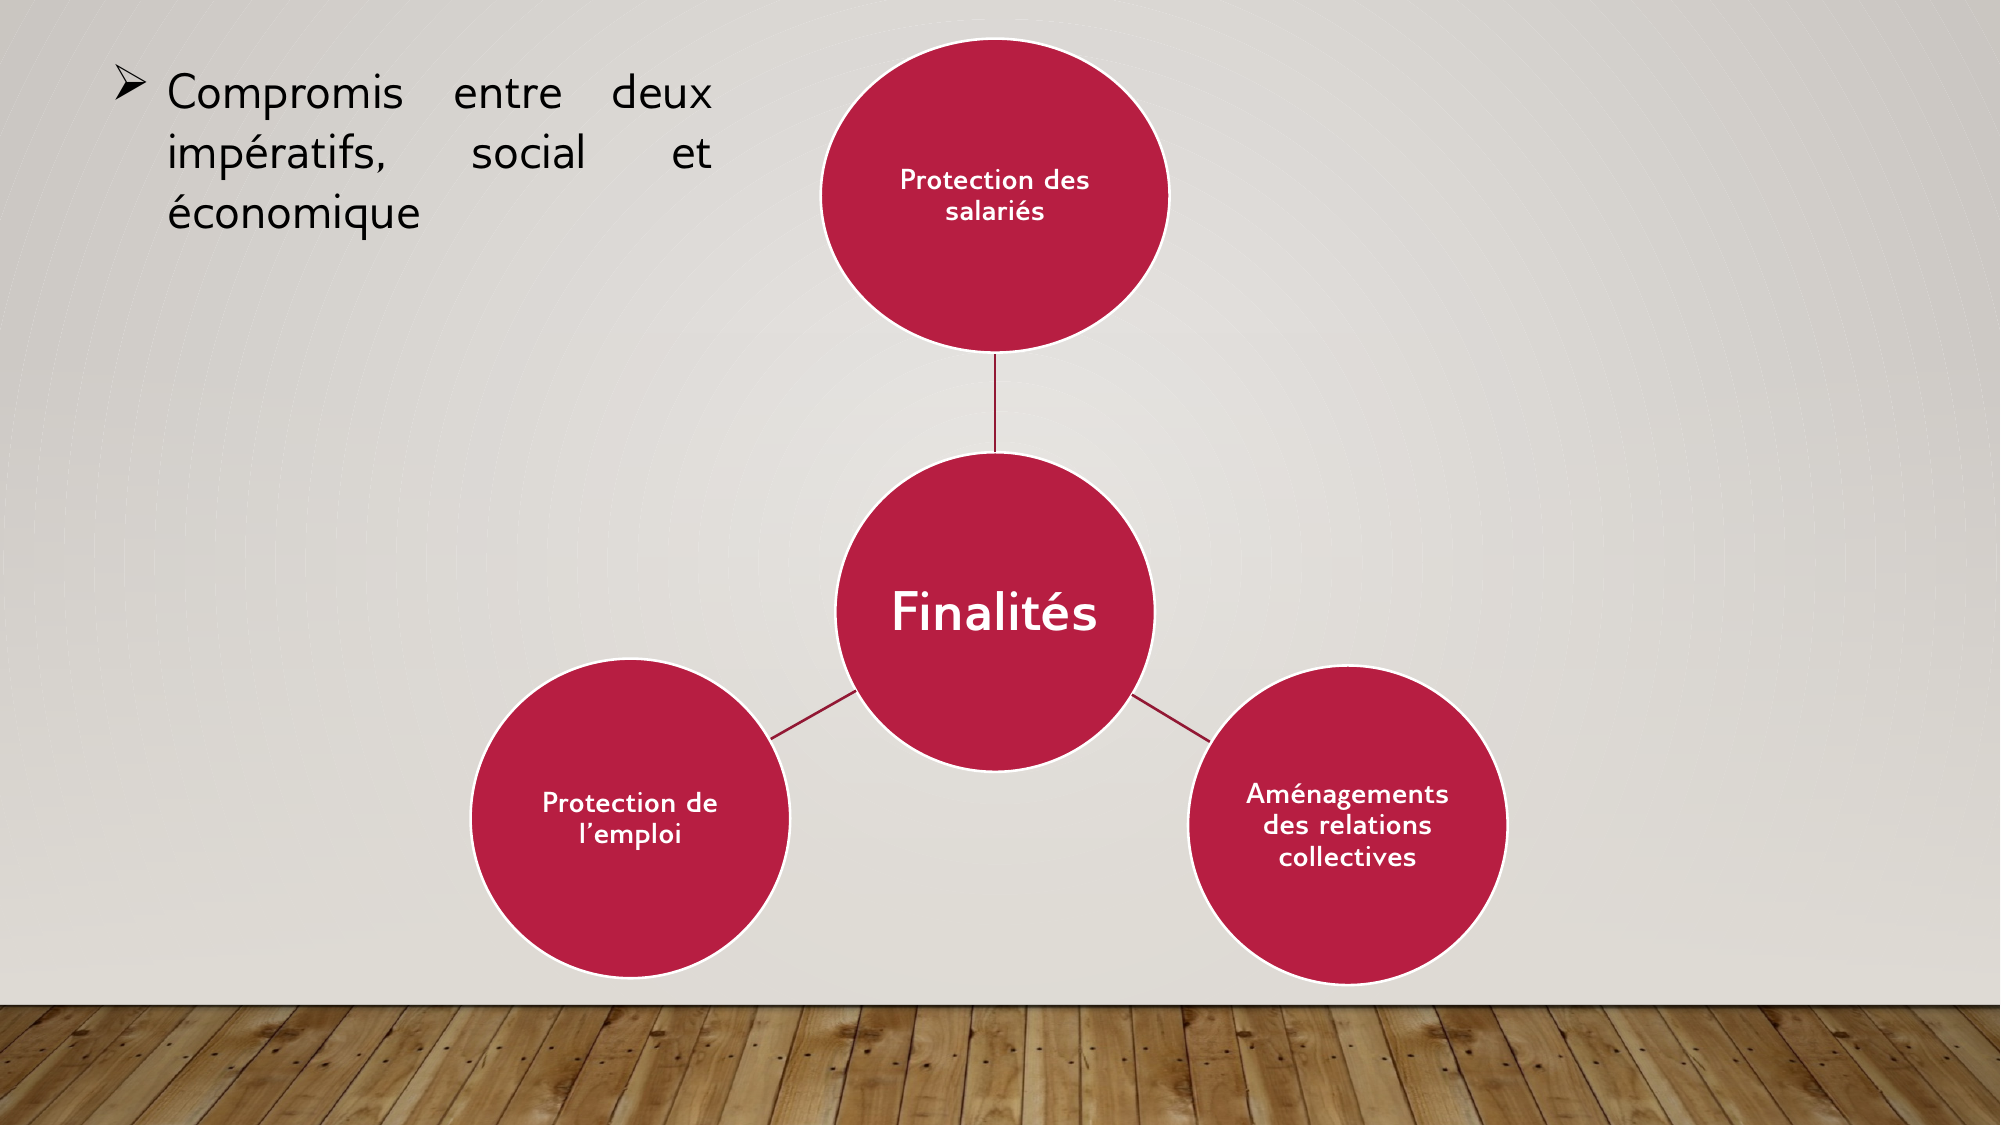

Finalités

Protection des salariés

Aménagements des relations collectives

Protection de l’emploi
Compromis entre deux impératifs, social et économique